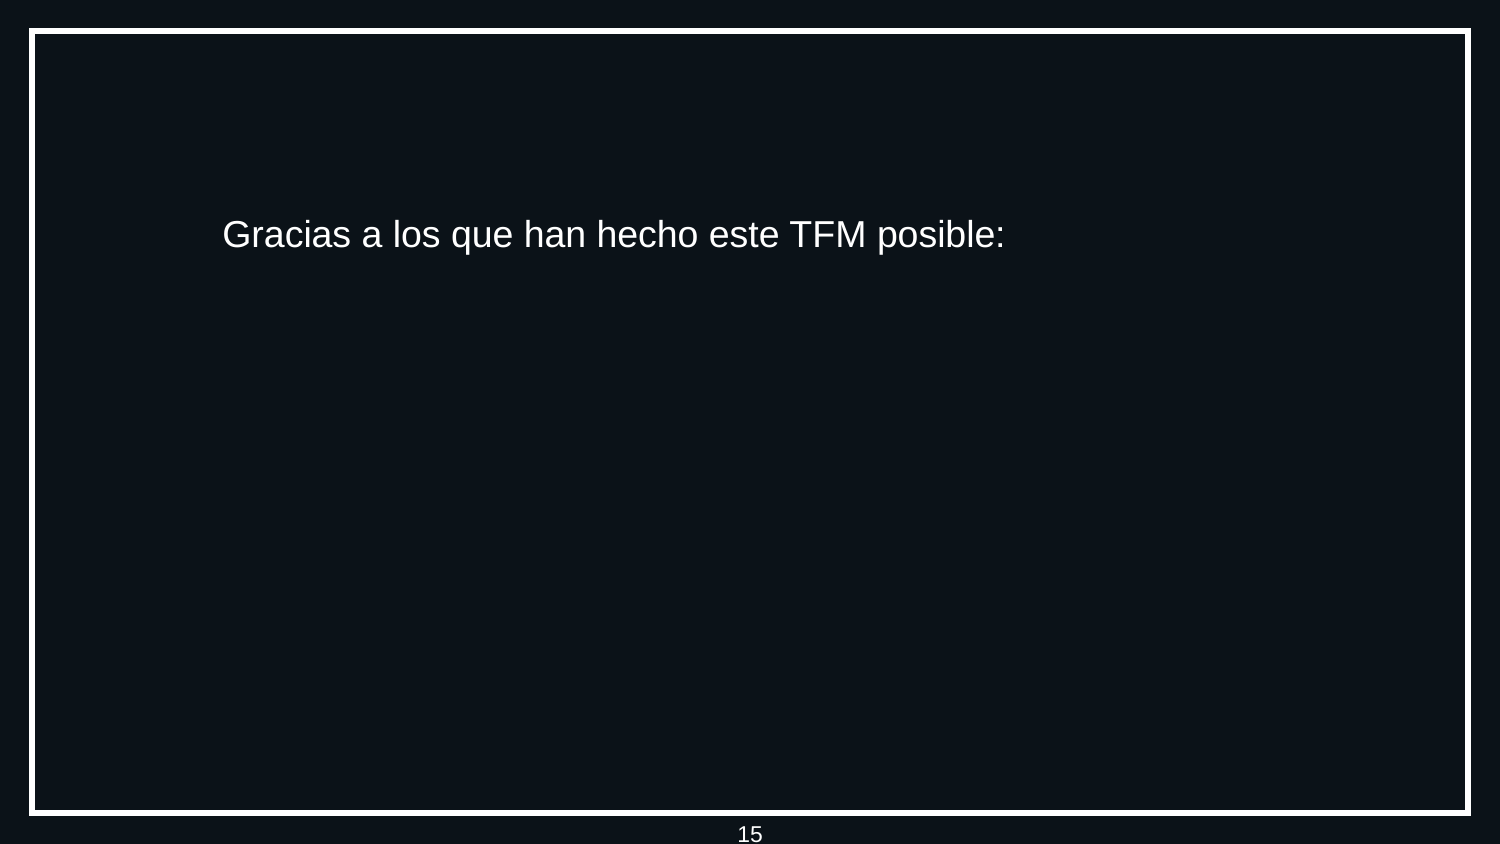

Gracias a los que han hecho este TFM posible:

15